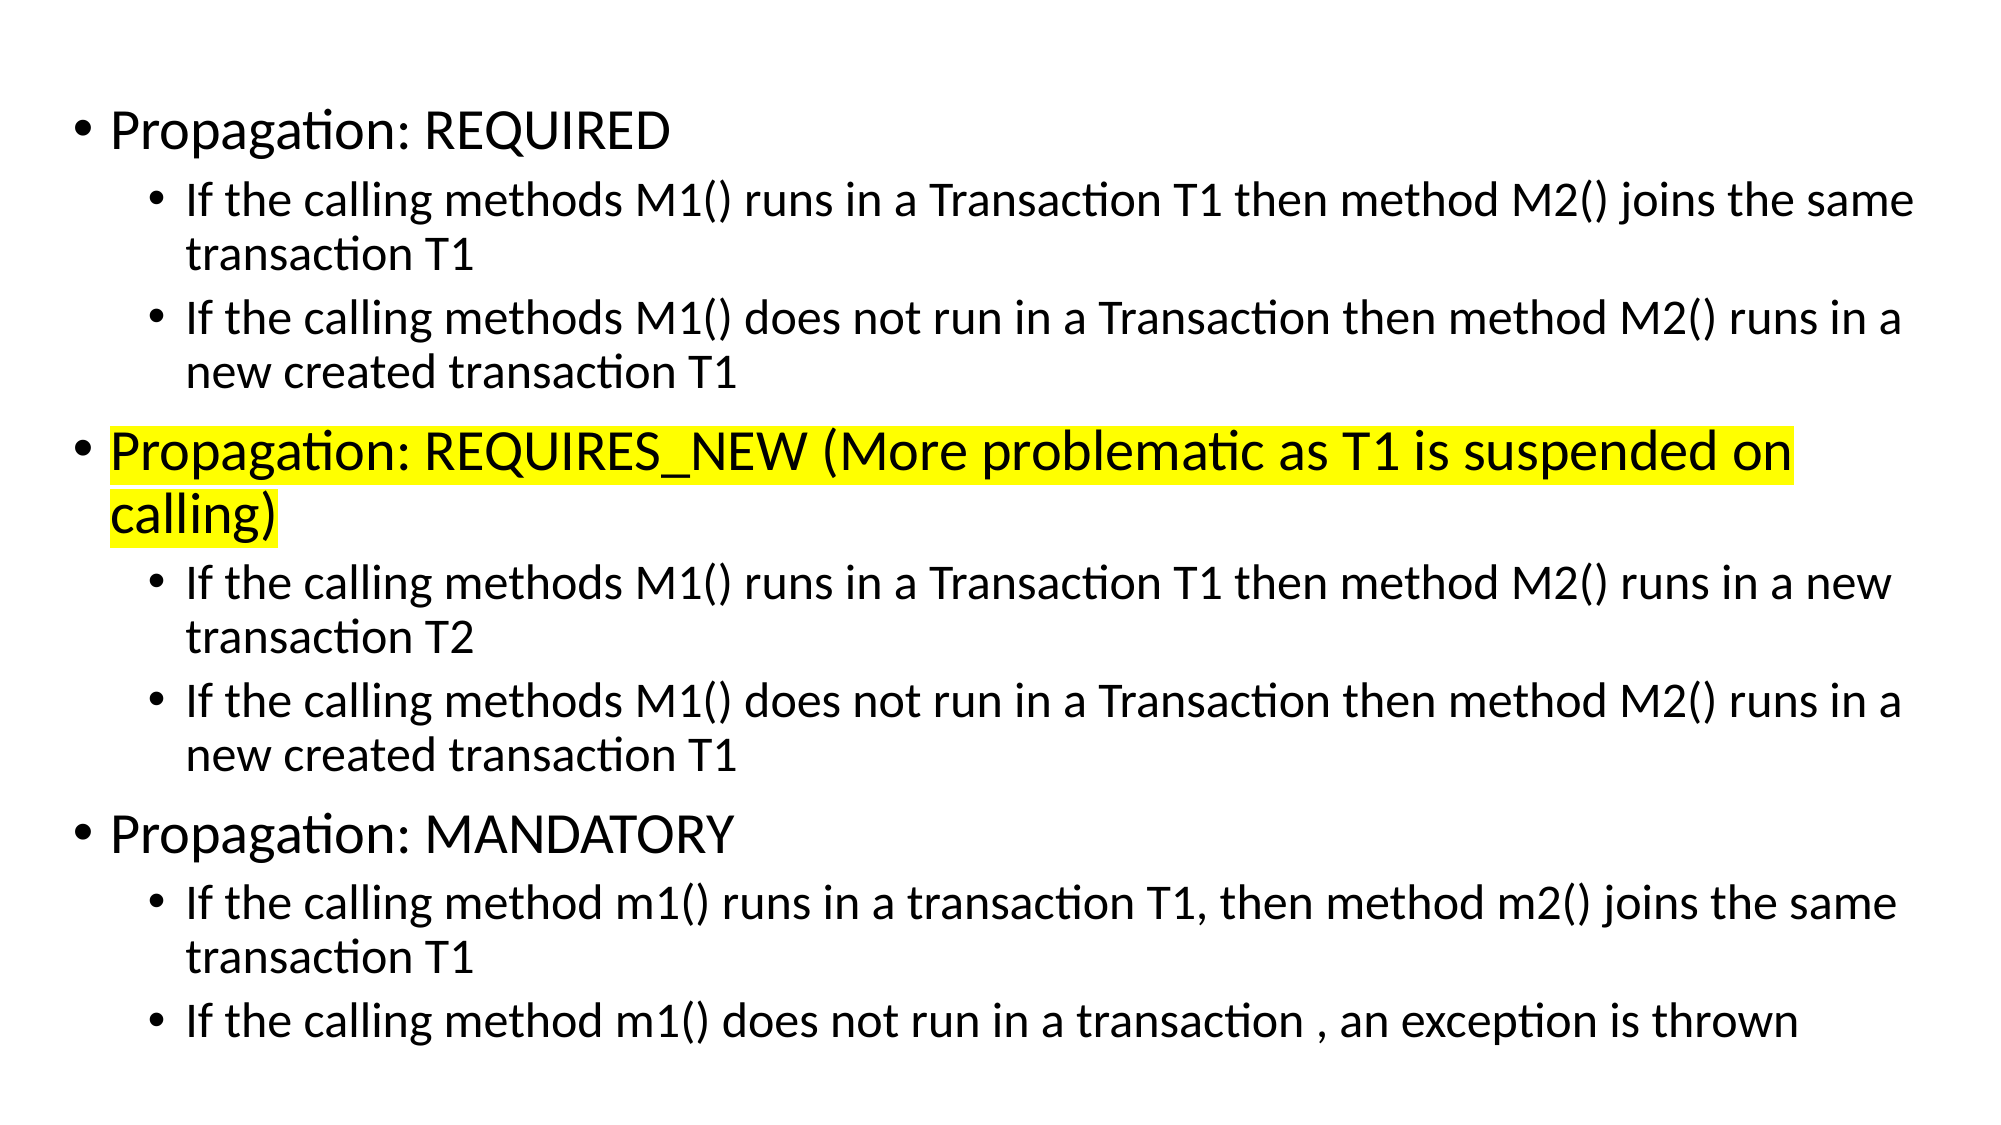

Propagation: REQUIRED
If the calling methods M1() runs in a Transaction T1 then method M2() joins the same transaction T1
If the calling methods M1() does not run in a Transaction then method M2() runs in a new created transaction T1
Propagation: REQUIRES_NEW (More problematic as T1 is suspended on calling)
If the calling methods M1() runs in a Transaction T1 then method M2() runs in a new transaction T2
If the calling methods M1() does not run in a Transaction then method M2() runs in a new created transaction T1
Propagation: MANDATORY
If the calling method m1() runs in a transaction T1, then method m2() joins the same transaction T1
If the calling method m1() does not run in a transaction , an exception is thrown